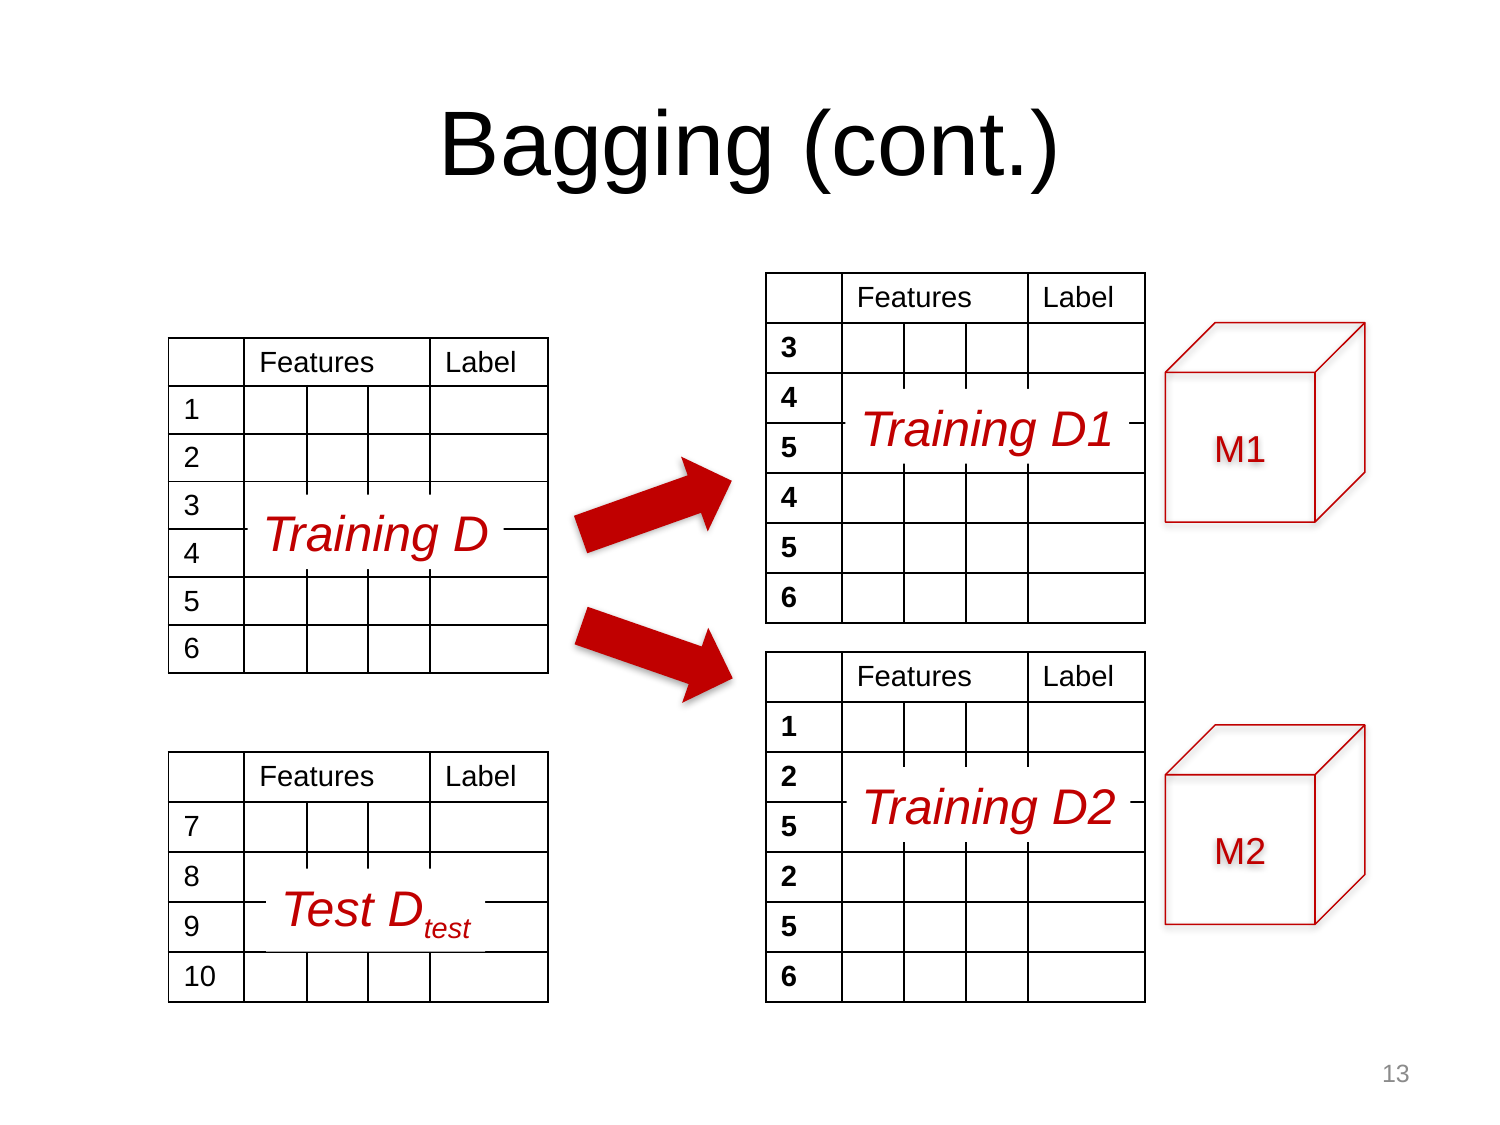

# Bagging (cont.)
|  | Features |  |  | Label |
| --- | --- | --- | --- | --- |
| 3 |  |  |  |  |
| 4 |  |  |  |  |
| 5 |  |  |  |  |
| 4 |  |  |  |  |
| 5 |  |  |  |  |
| 6 |  |  |  |  |
M1
|  | Features |  |  | Label |
| --- | --- | --- | --- | --- |
| 1 |  |  |  |  |
| 2 |  |  |  |  |
| 3 |  |  |  |  |
| 4 |  |  |  |  |
| 5 |  |  |  |  |
| 6 |  |  |  |  |
Training D1

Training D

|  | Features |  |  | Label |
| --- | --- | --- | --- | --- |
| 1 |  |  |  |  |
| 2 |  |  |  |  |
| 5 |  |  |  |  |
| 2 |  |  |  |  |
| 5 |  |  |  |  |
| 6 |  |  |  |  |
M2
|  | Features |  |  | Label |
| --- | --- | --- | --- | --- |
| 7 |  |  |  |  |
| 8 |  |  |  |  |
| 9 |  |  |  |  |
| 10 |  |  |  |  |
Training D2
Test Dtest
13